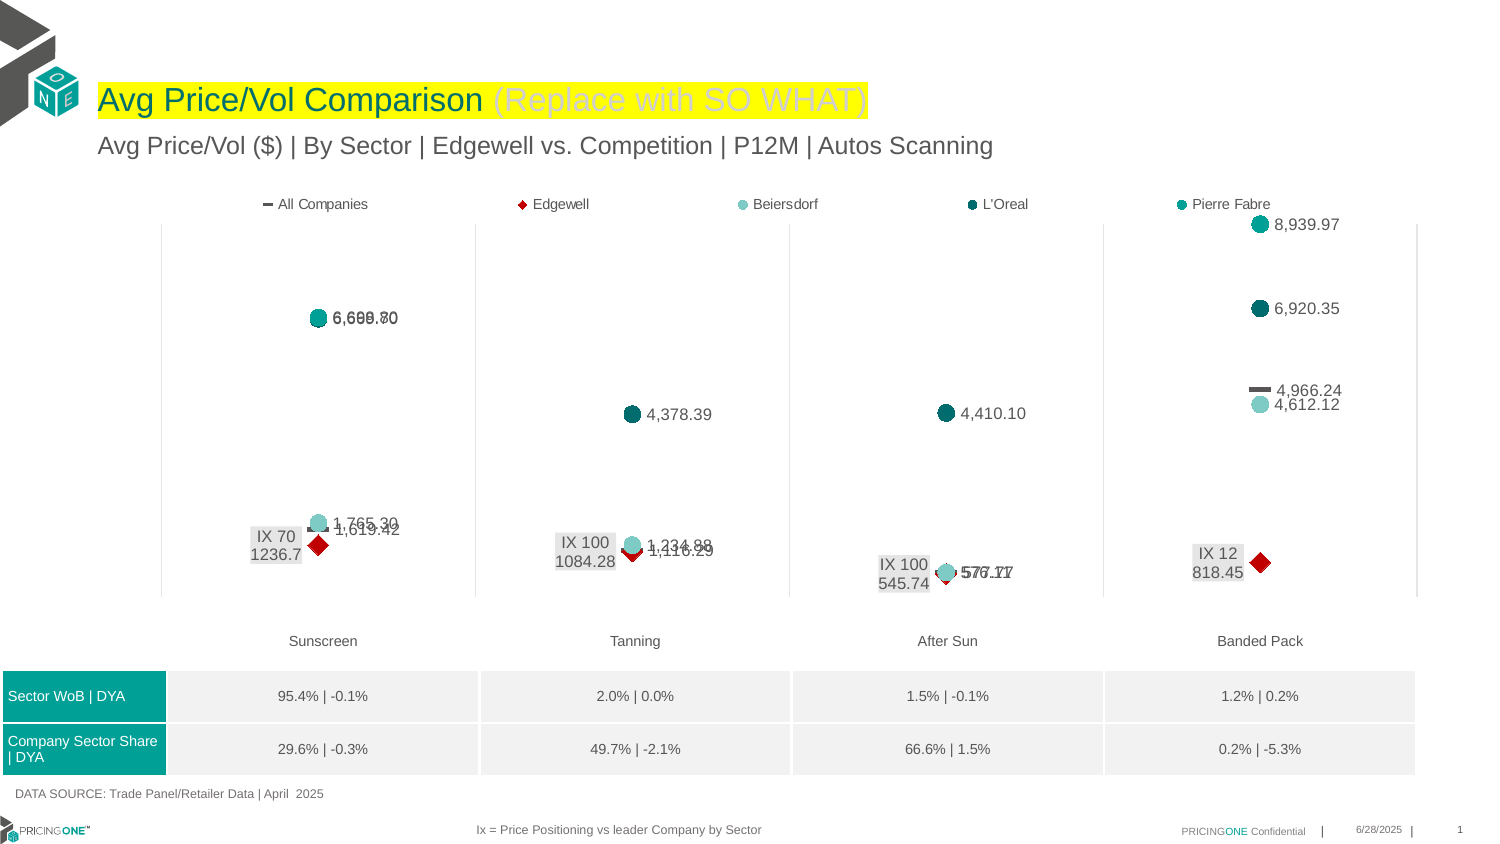

# Avg Price/Vol Comparison (Replace with SO WHAT)
Avg Price/Vol ($) | By Sector | Edgewell vs. Competition | P12M | Autos Scanning

### Chart

| Category | All Companies | Edgewell | Beiersdorf | L'Oreal | Pierre Fabre |
|---|---|---|---|---|---|
| IX 70 | 1619.42 | 1236.7 | 1765.3 | 6669.7 | 6698.8 |
| IX 100 | 1116.29 | 1084.28 | 1234.88 | 4378.39 | None |
| IX 100 | 577.77 | 545.74 | 576.11 | 4410.1 | None |
| IX 12 | 4966.24 | 818.45 | 4612.12 | 6920.35 | 8939.97 |
|  | Sunscreen | Tanning | After Sun | Banded Pack |
| --- | --- | --- | --- | --- |
| Sector WoB | DYA | 95.4% | -0.1% | 2.0% | 0.0% | 1.5% | -0.1% | 1.2% | 0.2% |
| Company Sector Share | DYA | 29.6% | -0.3% | 49.7% | -2.1% | 66.6% | 1.5% | 0.2% | -5.3% |
DATA SOURCE: Trade Panel/Retailer Data | April  2025
Ix = Price Positioning vs leader Company by Sector
6/28/2025
1